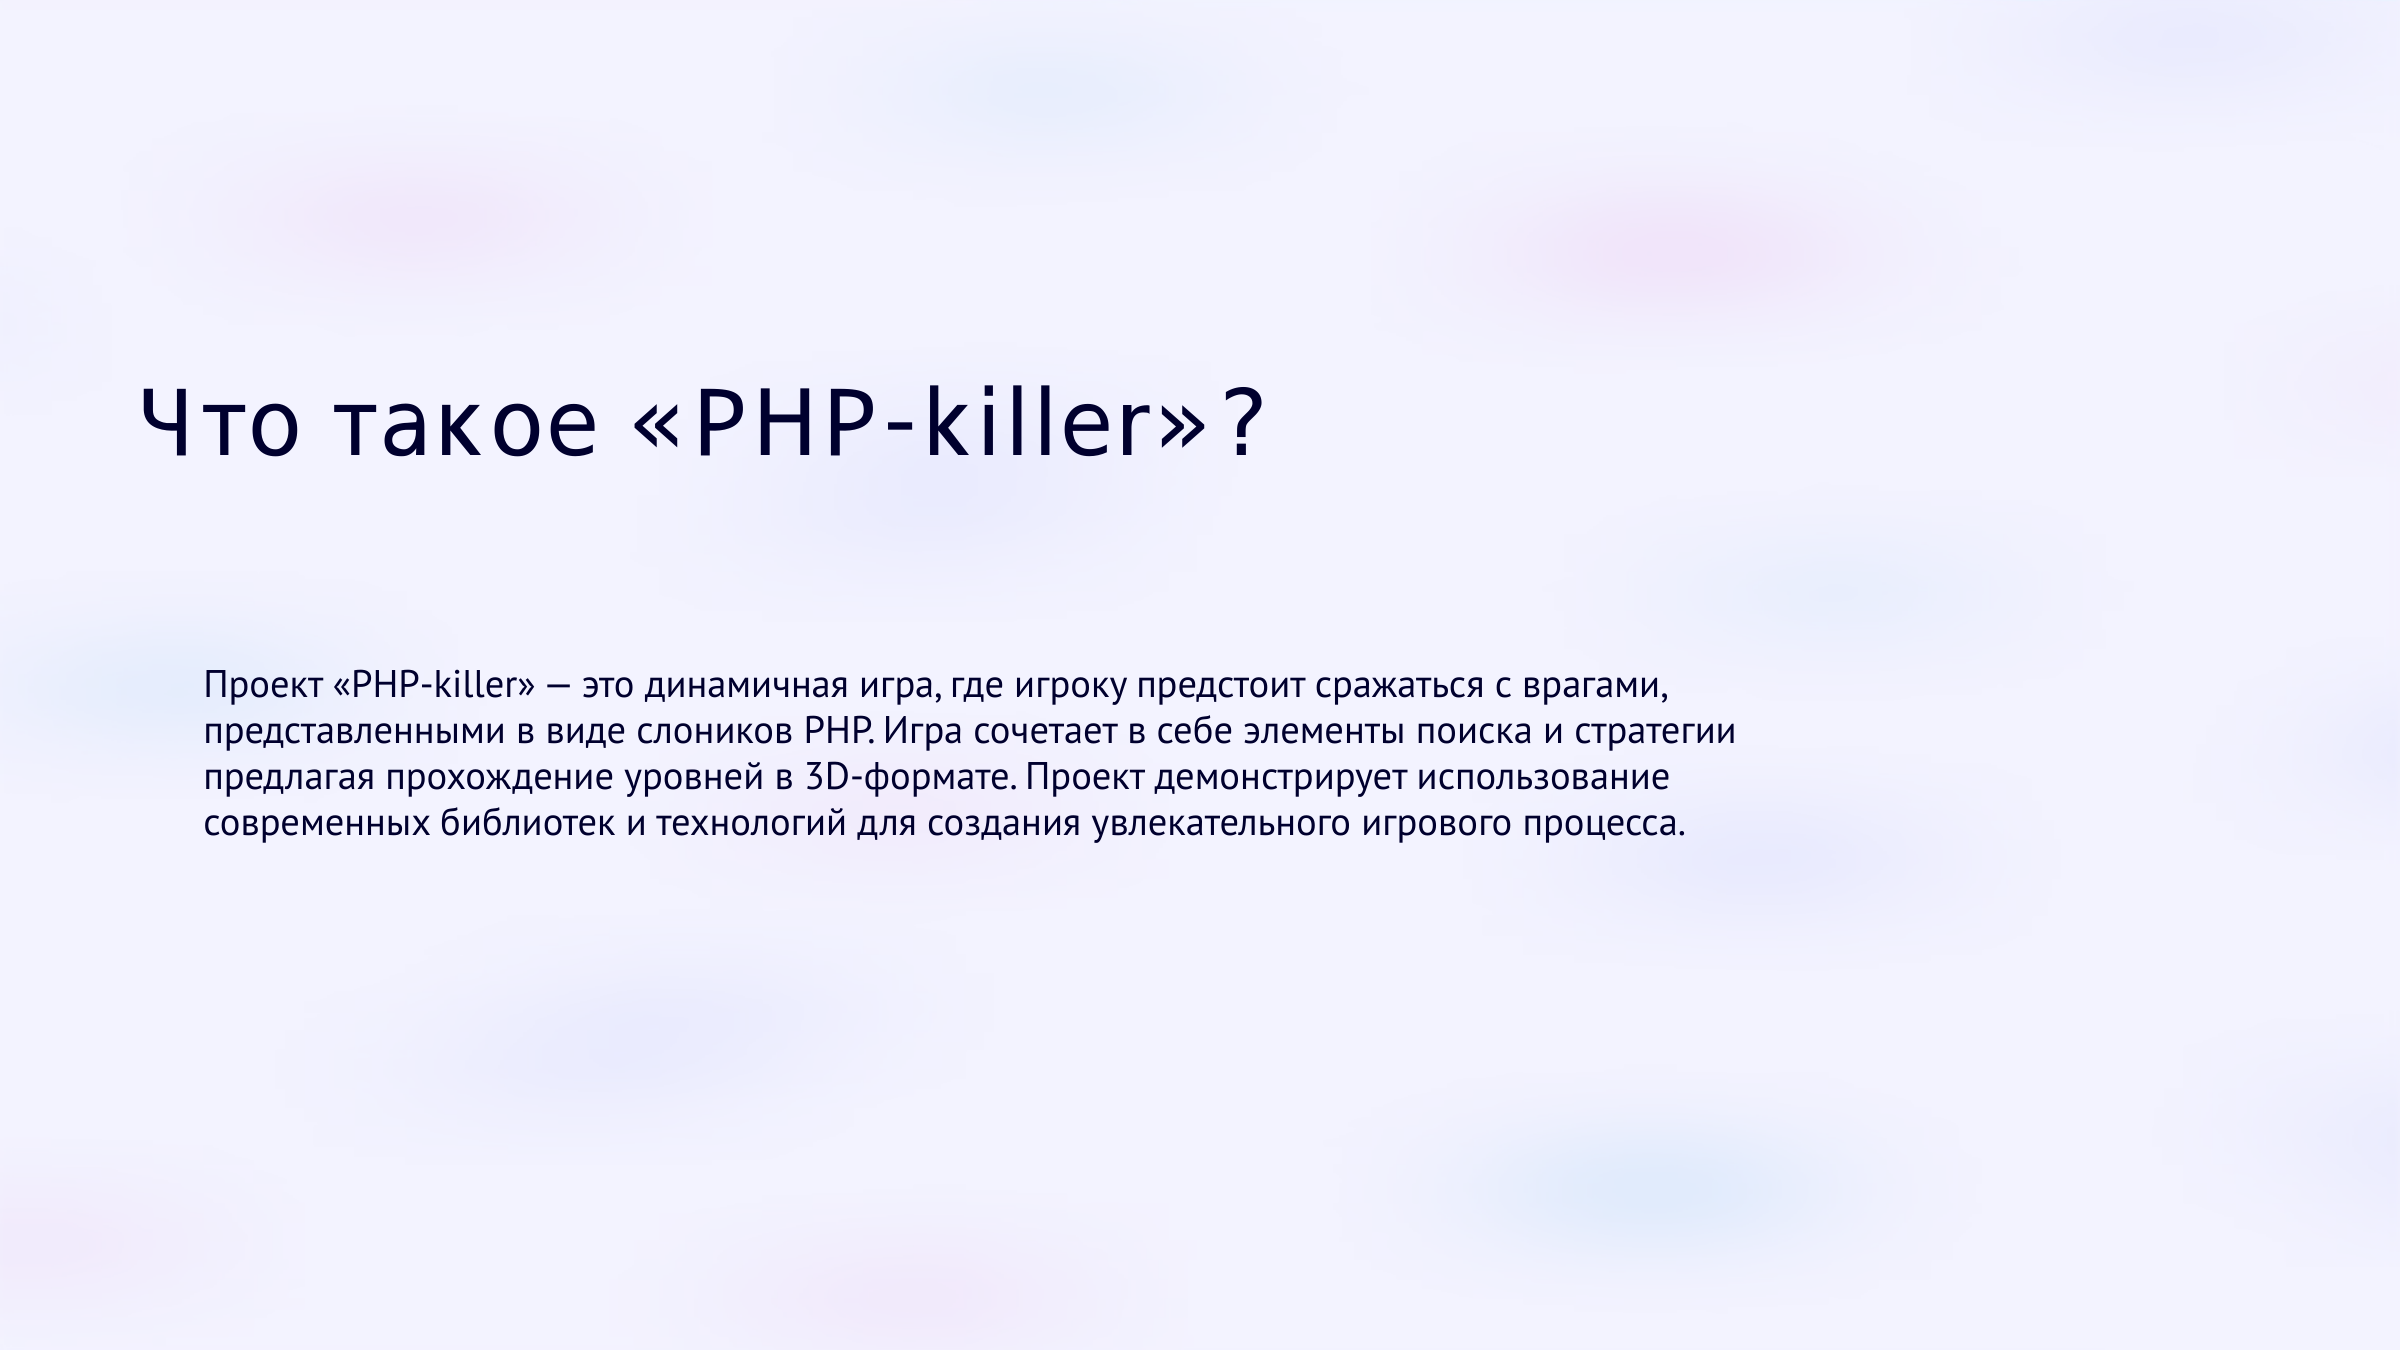

Что такое «PHP-killer»?
Проект «PHP-killer» — это динамичная игра, где игроку предстоит сражаться с врагами, представленными в виде слоников PHP. Игра сочетает в себе элементы поиска и стратегии предлагая прохождение уровней в 3D-формате. Проект демонстрирует использование современных библиотек и технологий для создания увлекательного игрового процесса.